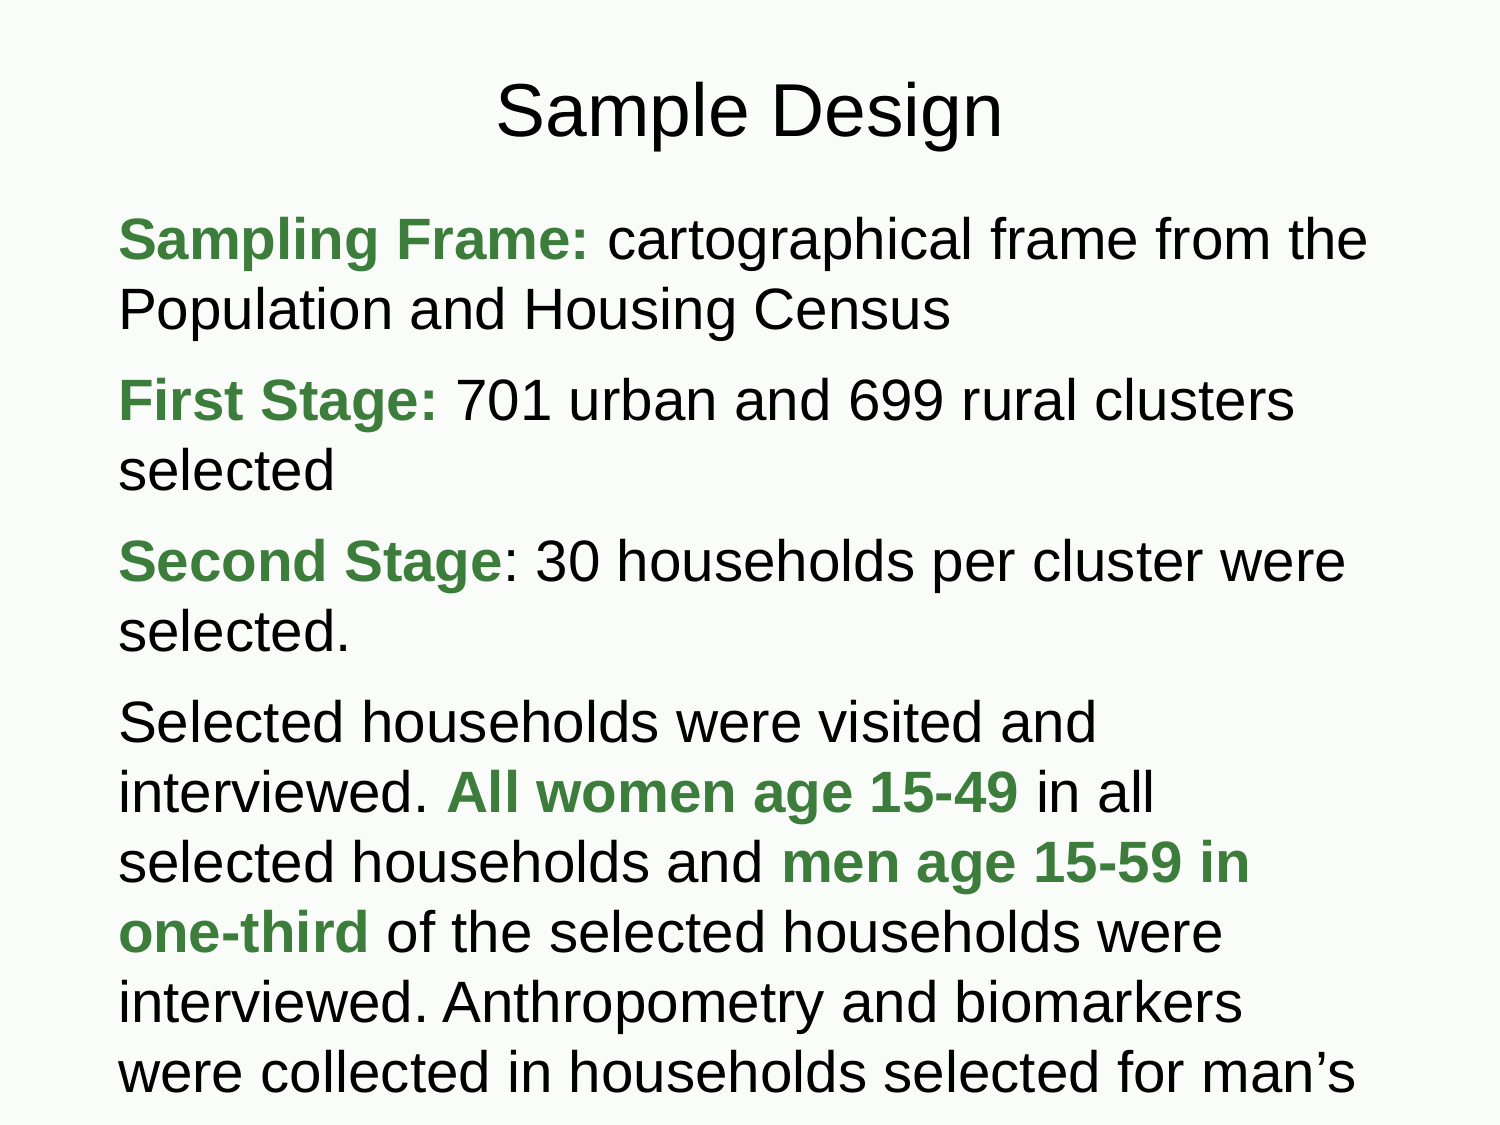

# Sample Design
Sampling Frame: cartographical frame from the Population and Housing Census
First Stage: 701 urban and 699 rural clusters selected
Second Stage: 30 households per cluster were selected.
Selected households were visited and interviewed. All women age 15-49 in all selected households and men age 15-59 in one-third of the selected households were interviewed. Anthropometry and biomarkers were collected in households selected for man’s survey.